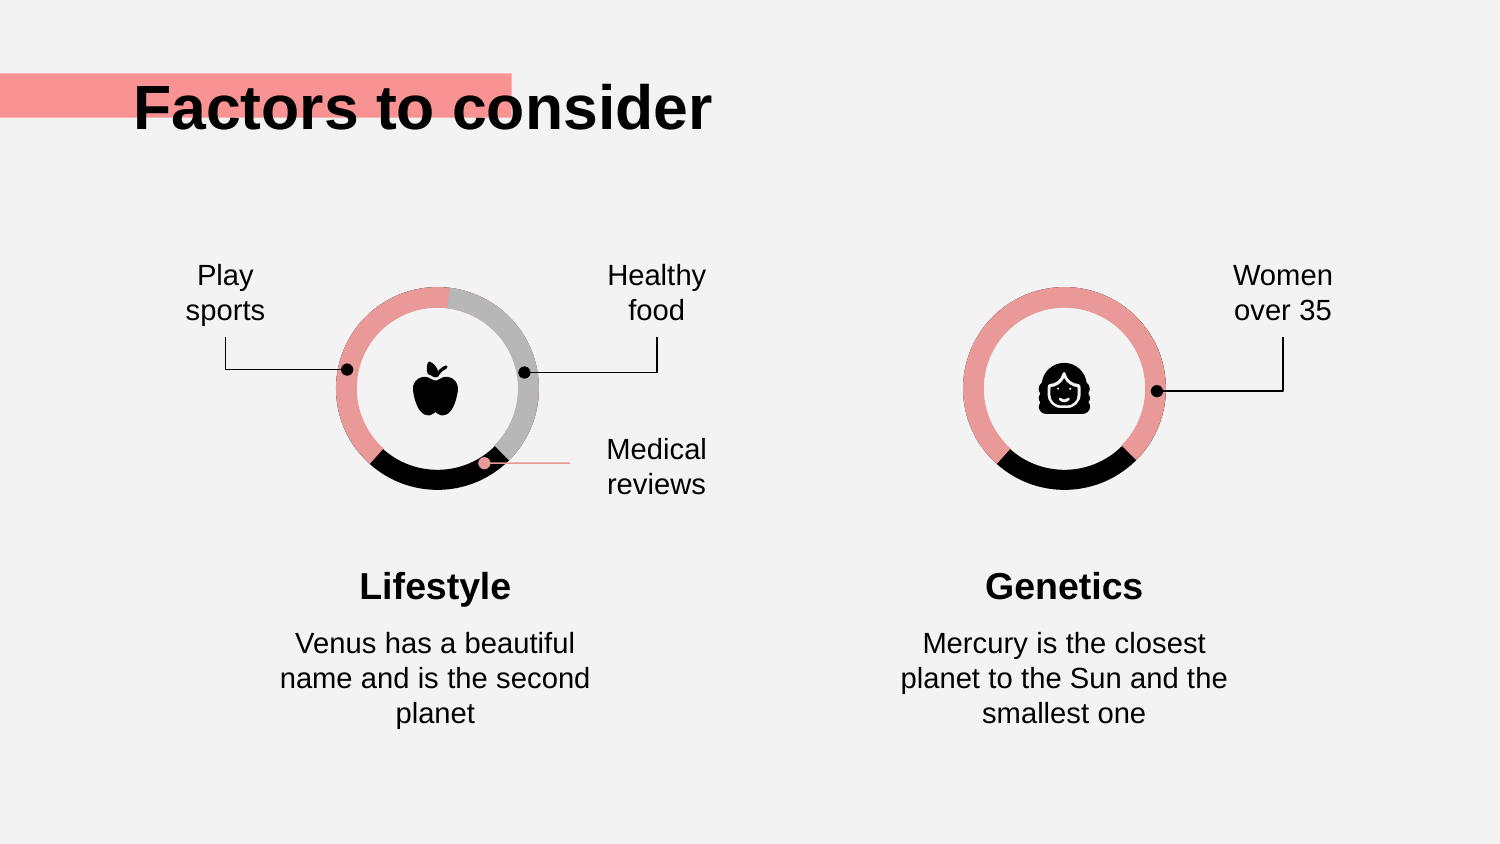

Factors to consider

Play sports
Healthy food
Women over 35

Medical reviews
# Lifestyle
Genetics
Venus has a beautiful name and is the second planet
Mercury is the closest planet to the Sun and the smallest one